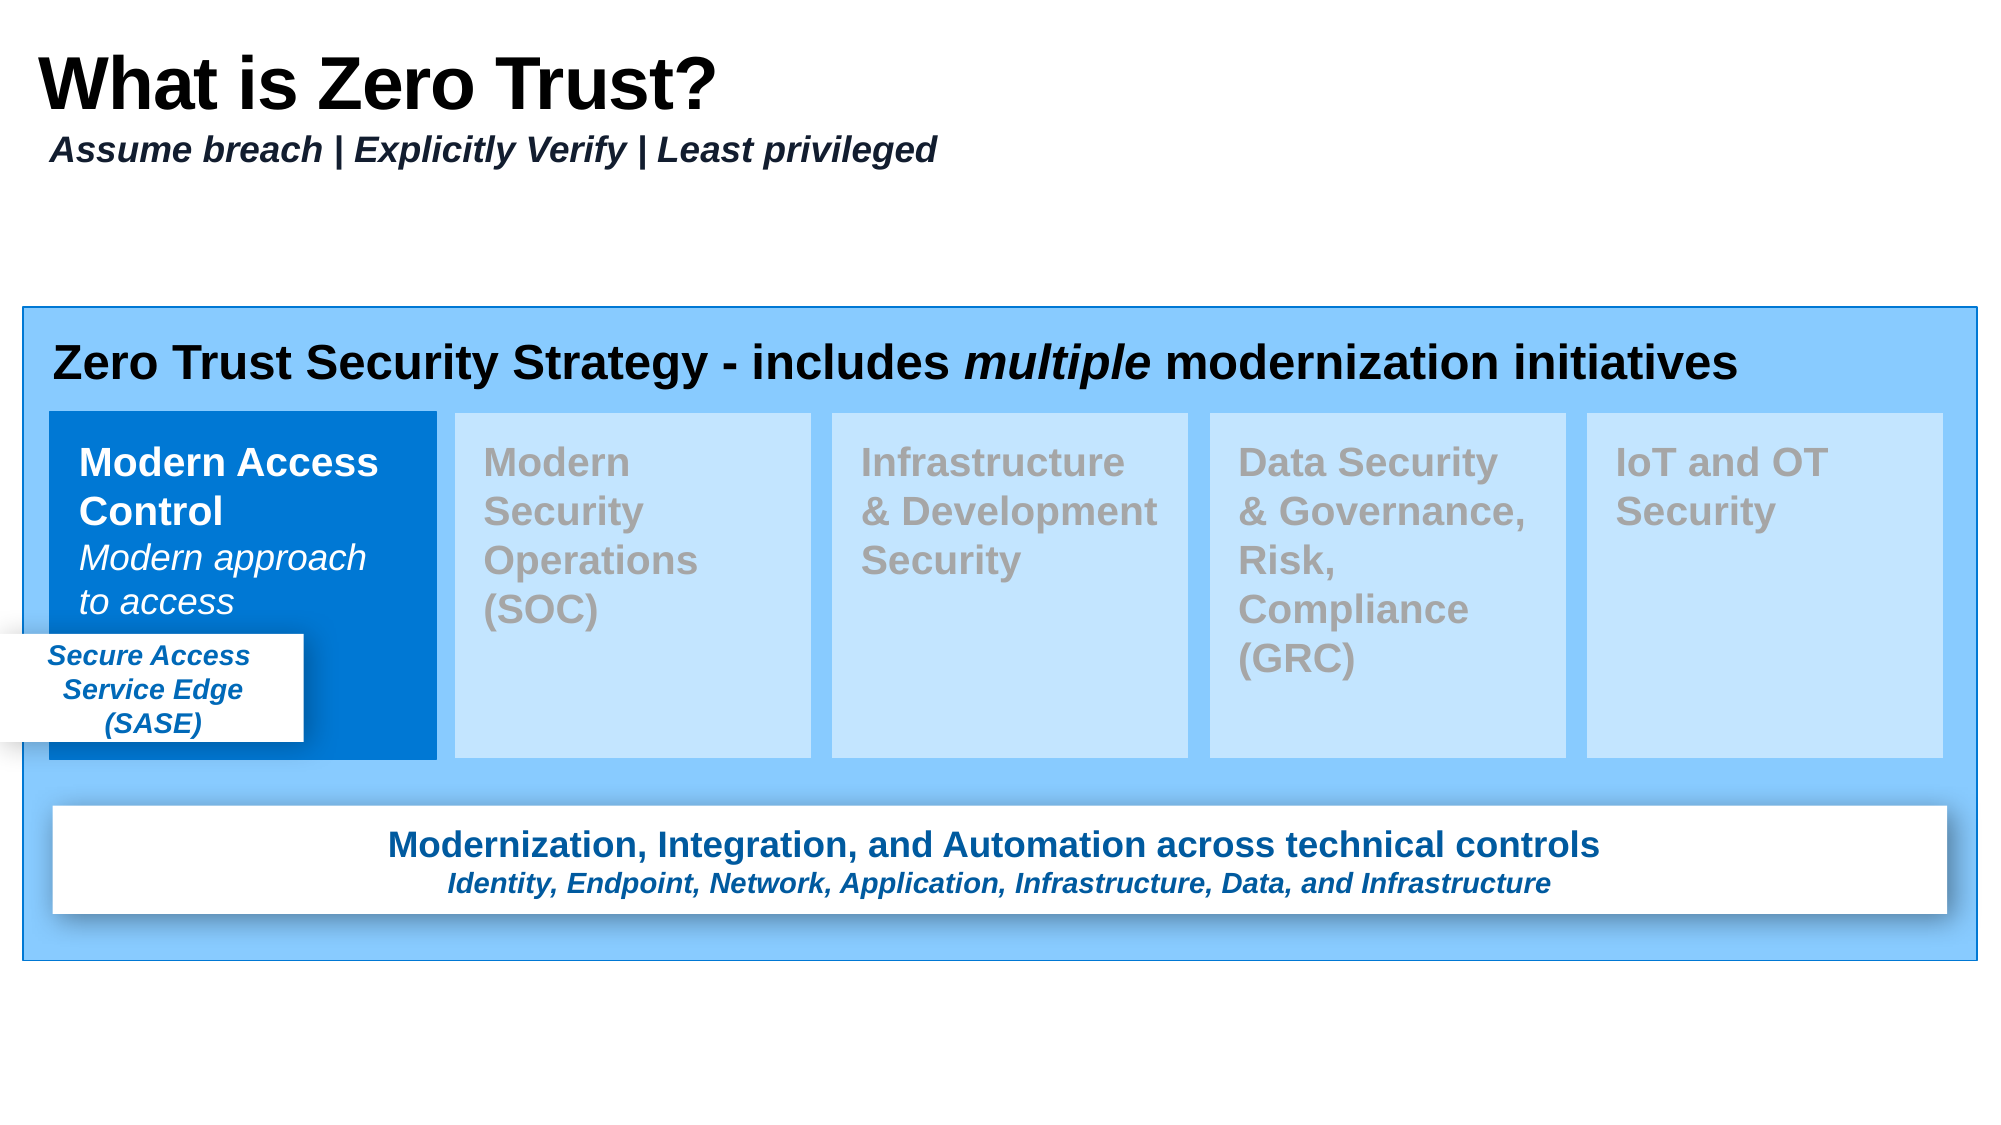

# What is Zero Trust?
Assume breach | Explicitly Verify | Least privileged
Zero Trust Security Strategy - includes multiple modernization initiatives
Modern Access Control
Modern approach to access management
Modern Security Operations (SOC)
Infrastructure & Development Security
Data Security & Governance, Risk, Compliance (GRC)
IoT and OT Security
Secure Access
Service Edge (SASE)
Modernization, Integration, and Automation across technical controls
Identity, Endpoint, Network, Application, Infrastructure, Data, and Infrastructure